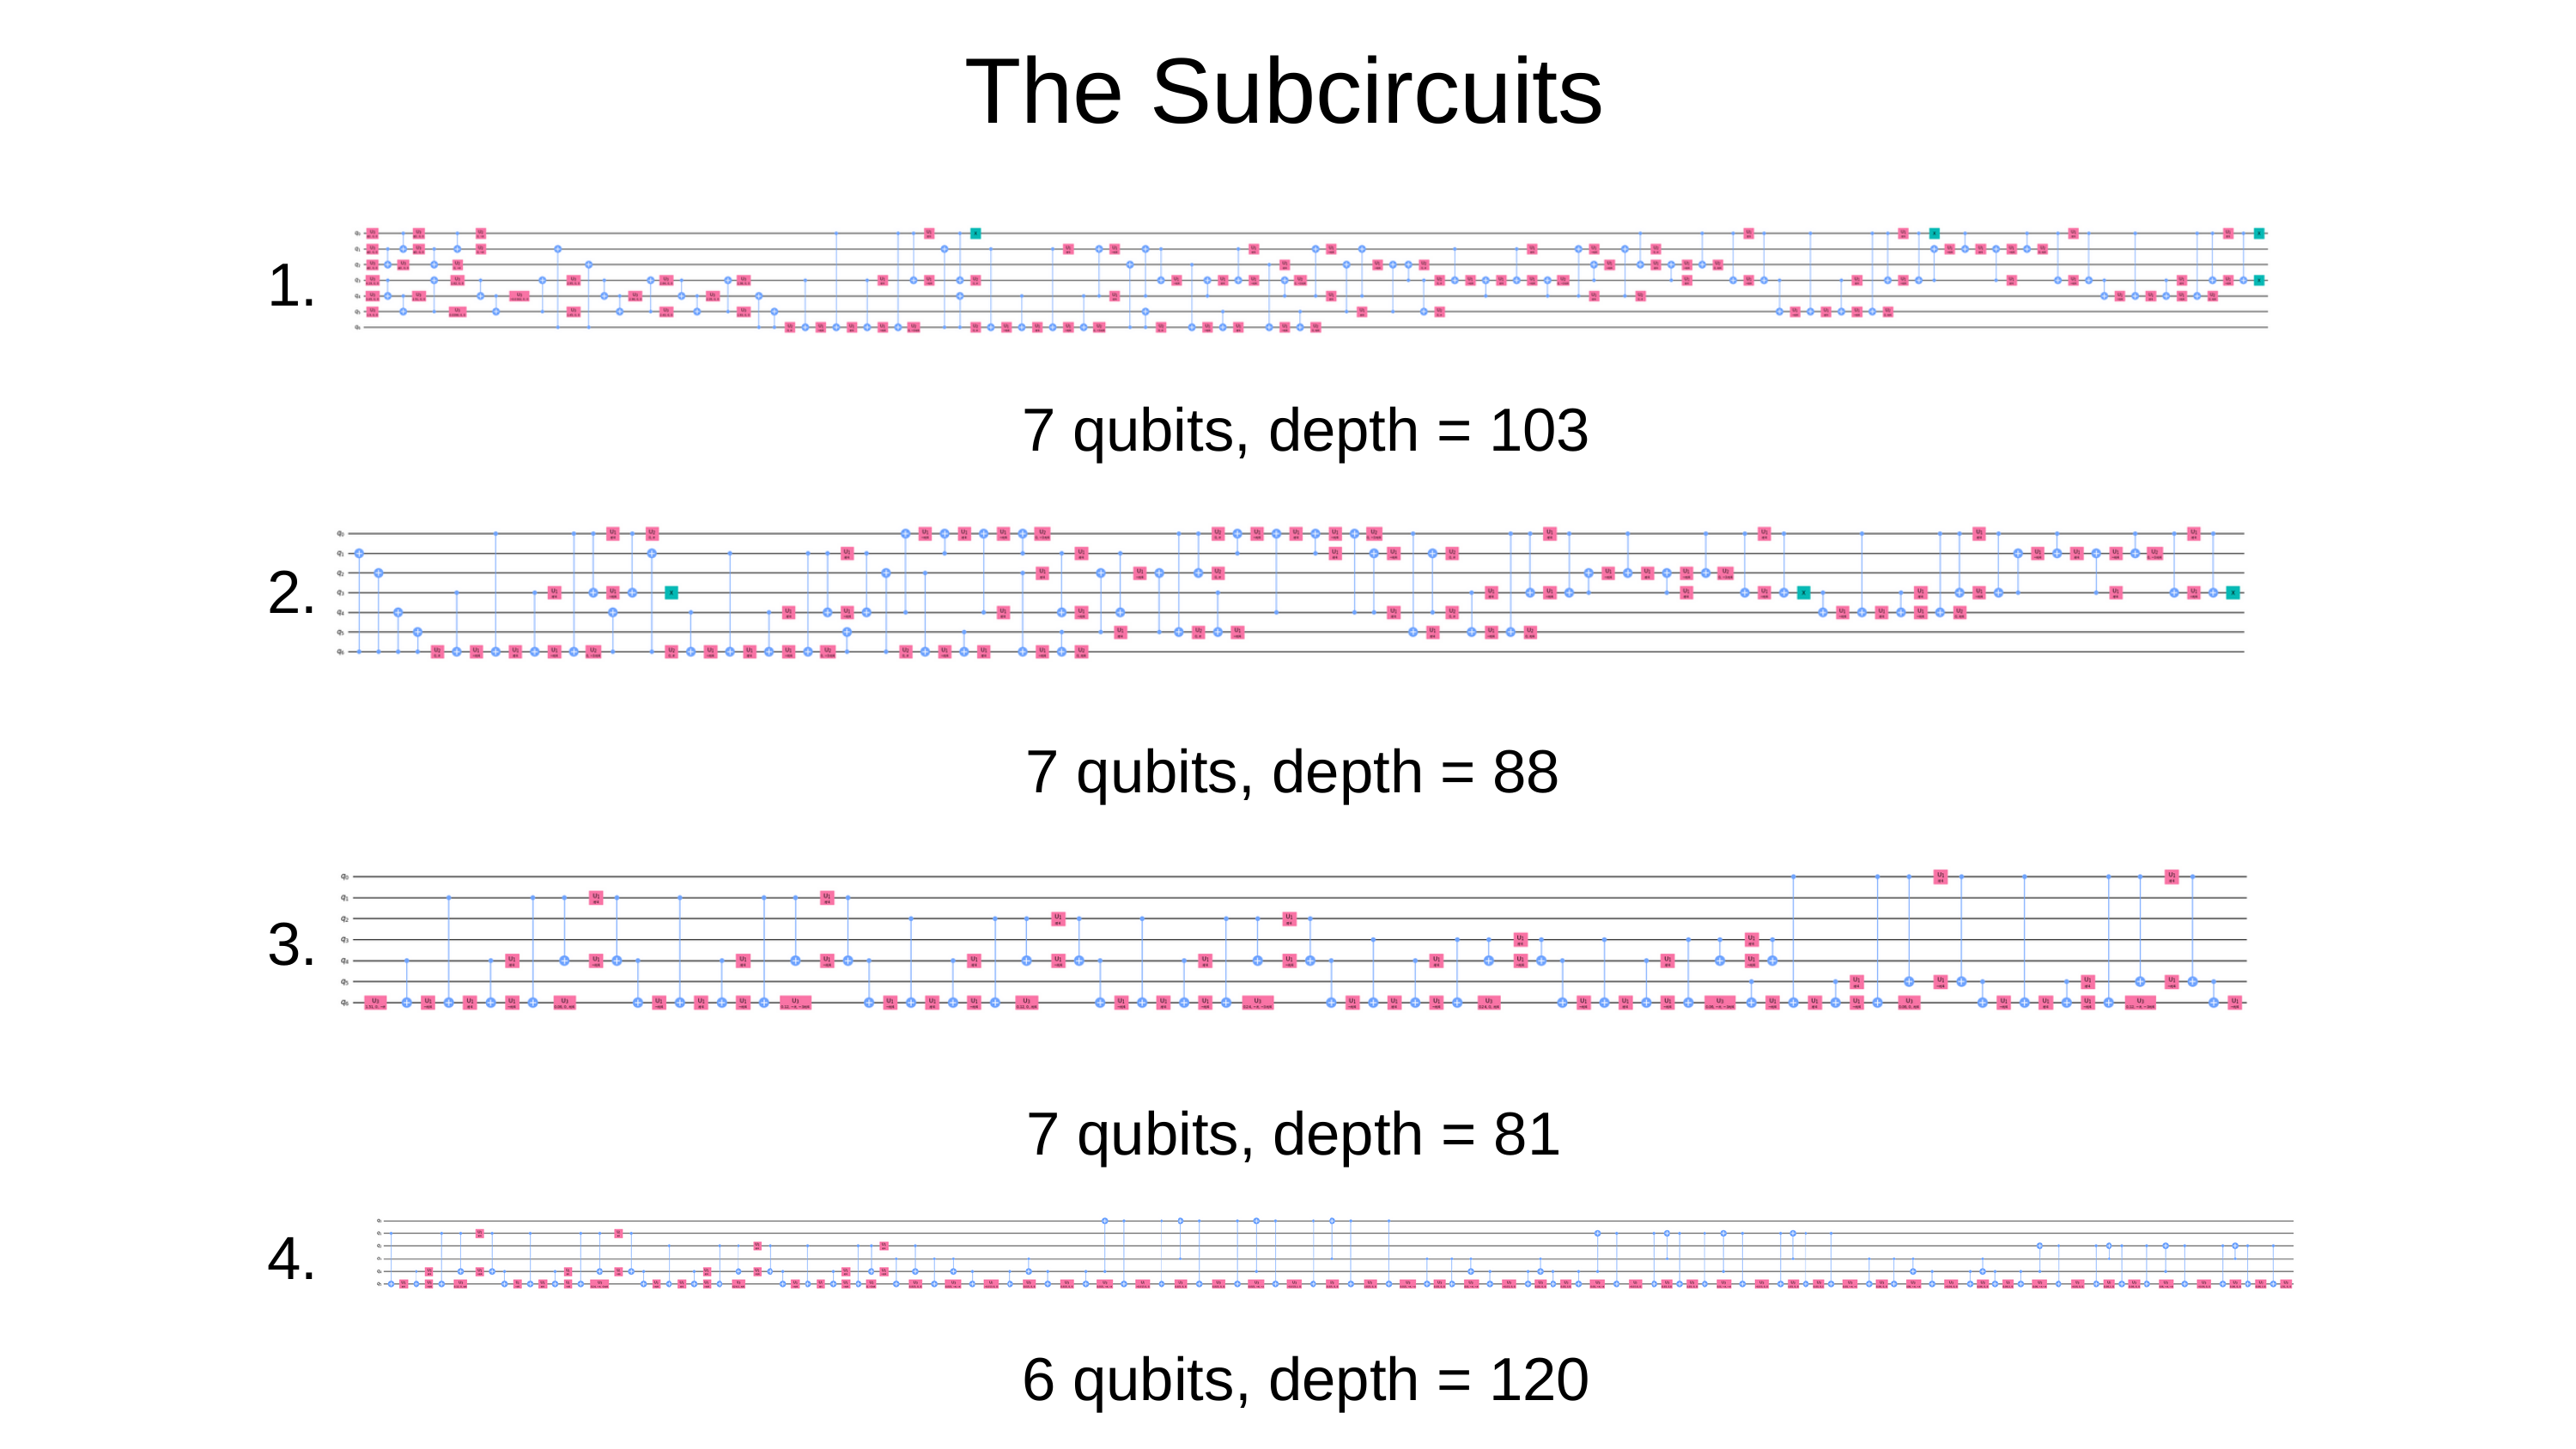

The Subcircuits

1.
7 qubits, depth = 103

2.
7 qubits, depth = 88

3.
7 qubits, depth = 81
4.

6 qubits, depth = 120